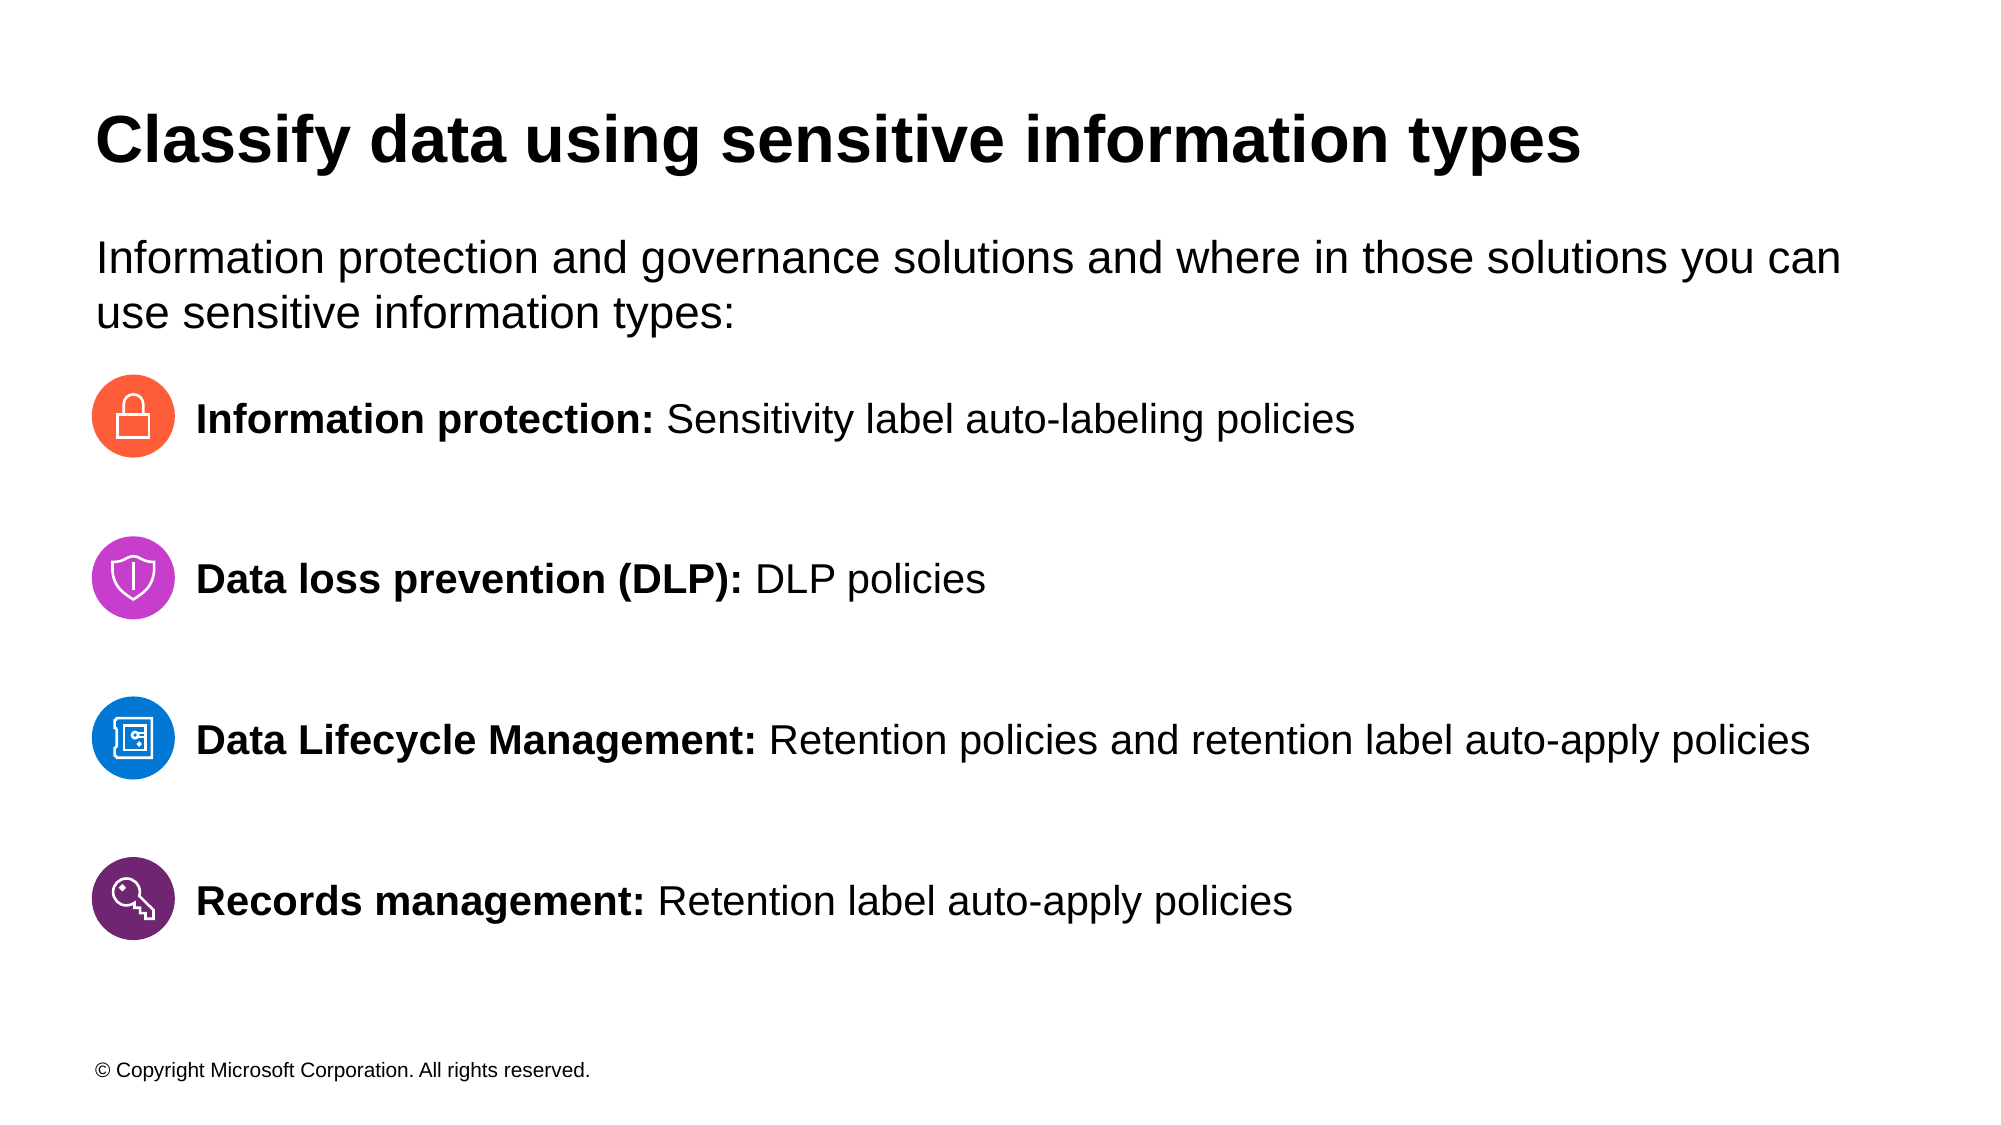

# Classify data using sensitive information types
Information protection and governance solutions and where in those solutions you can use sensitive information types:

Information protection: Sensitivity label auto-labeling policies

Data loss prevention (DLP): DLP policies

Data Lifecycle Management: Retention policies and retention label auto-apply policies

Records management: Retention label auto-apply policies